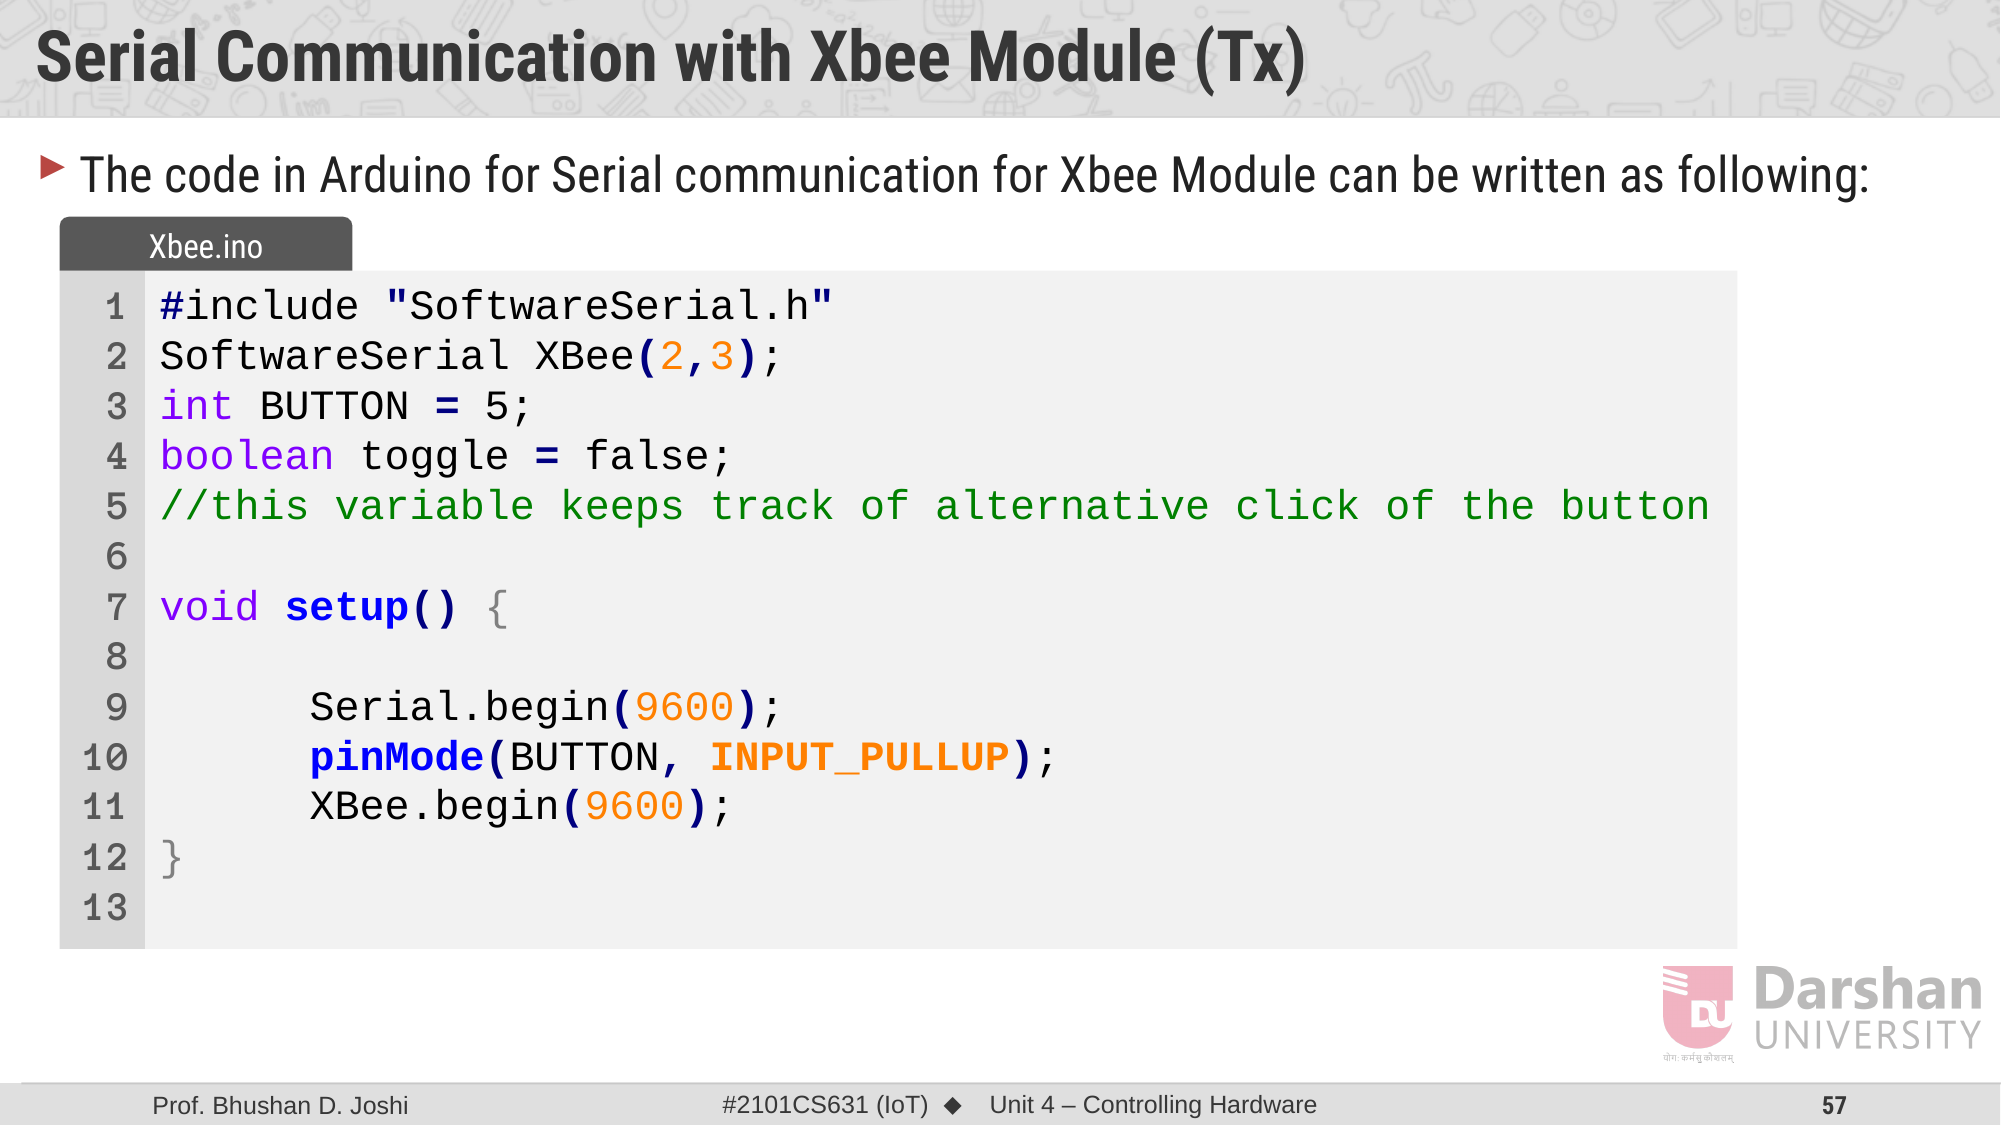

Serial Communication with Xbee Module (Tx)
The code in Arduino for Serial communication for Xbee Module can be written as following:
Xbee.ino
1
2
3
4
5
6
7
8
9
10
11
12
13
#include "SoftwareSerial.h"
SoftwareSerial XBee(2,3);
int BUTTON = 5;
boolean toggle = false;
//this variable keeps track of alternative click of the button

void setup() {

Serial.begin(9600);
pinMode(BUTTON, INPUT_PULLUP);
XBee.begin(9600);
}